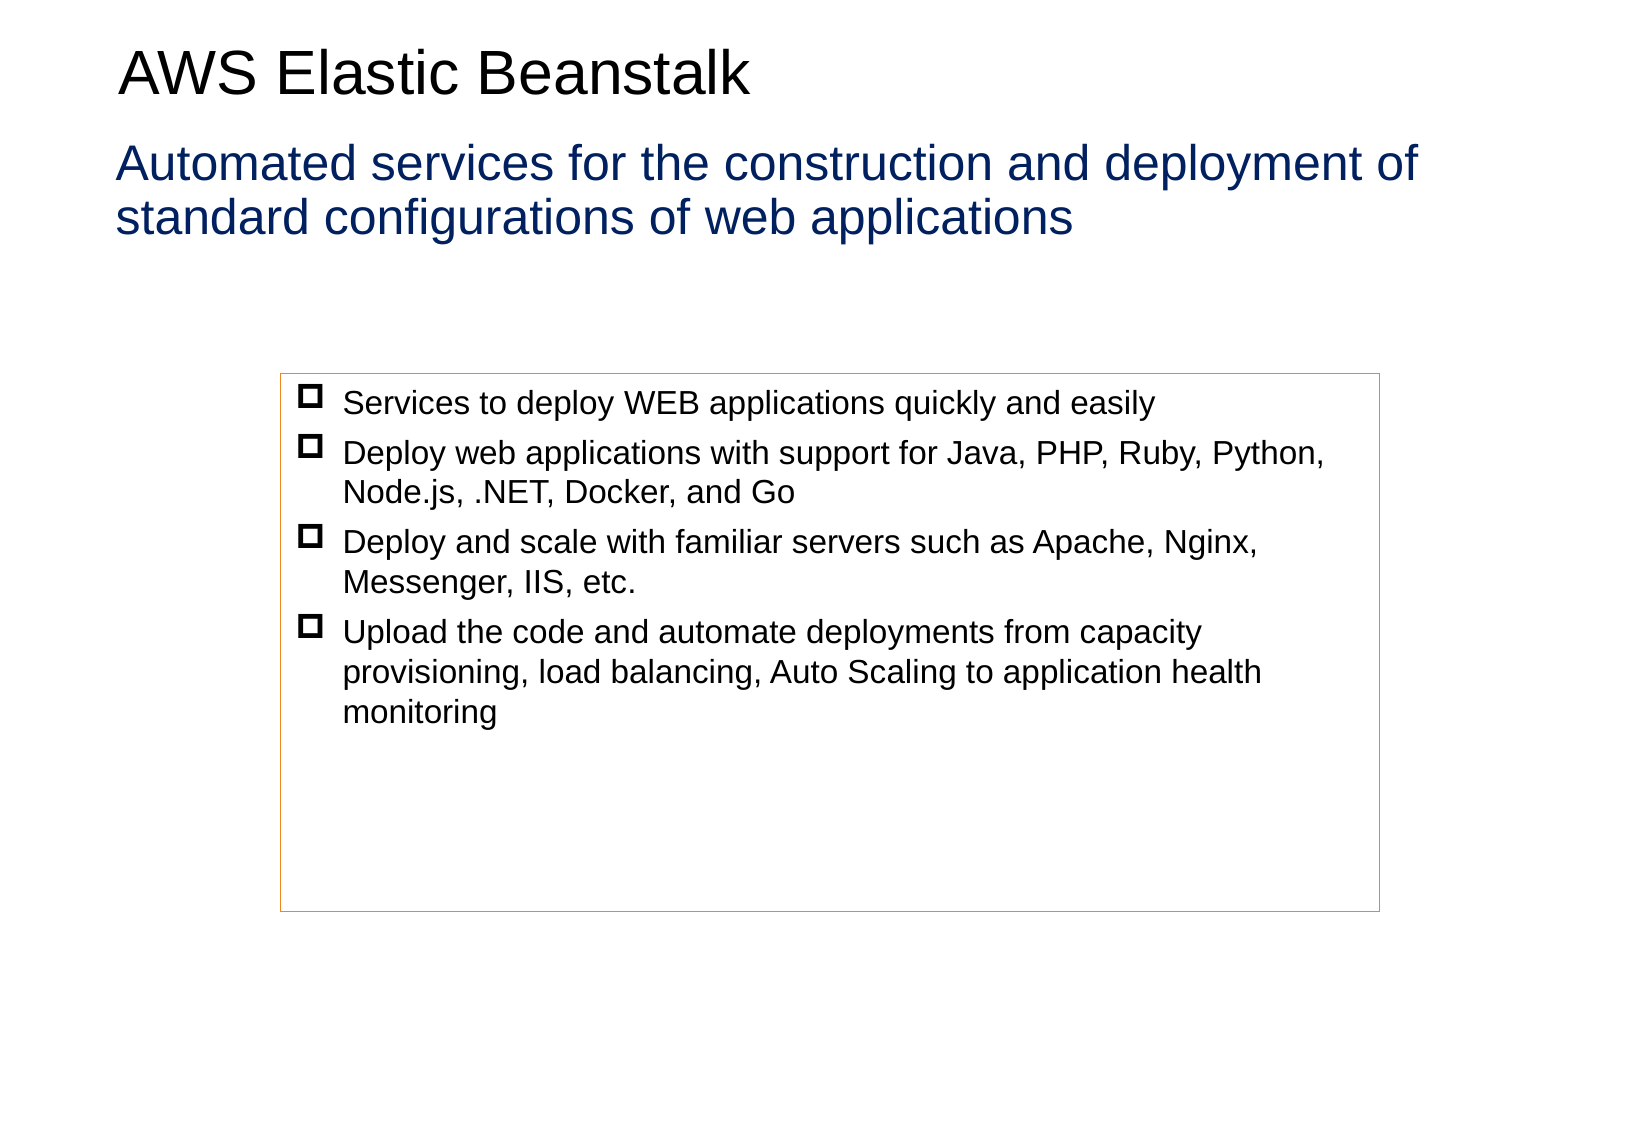

AWS Elastic Beanstalk
Automated services for the construction and deployment of standard configurations of web applications
Services to deploy WEB applications quickly and easily
Deploy web applications with support for Java, PHP, Ruby, Python, Node.js, .NET, Docker, and Go
Deploy and scale with familiar servers such as Apache, Nginx, Messenger, IIS, etc.
Upload the code and automate deployments from capacity provisioning, load balancing, Auto Scaling to application health monitoring